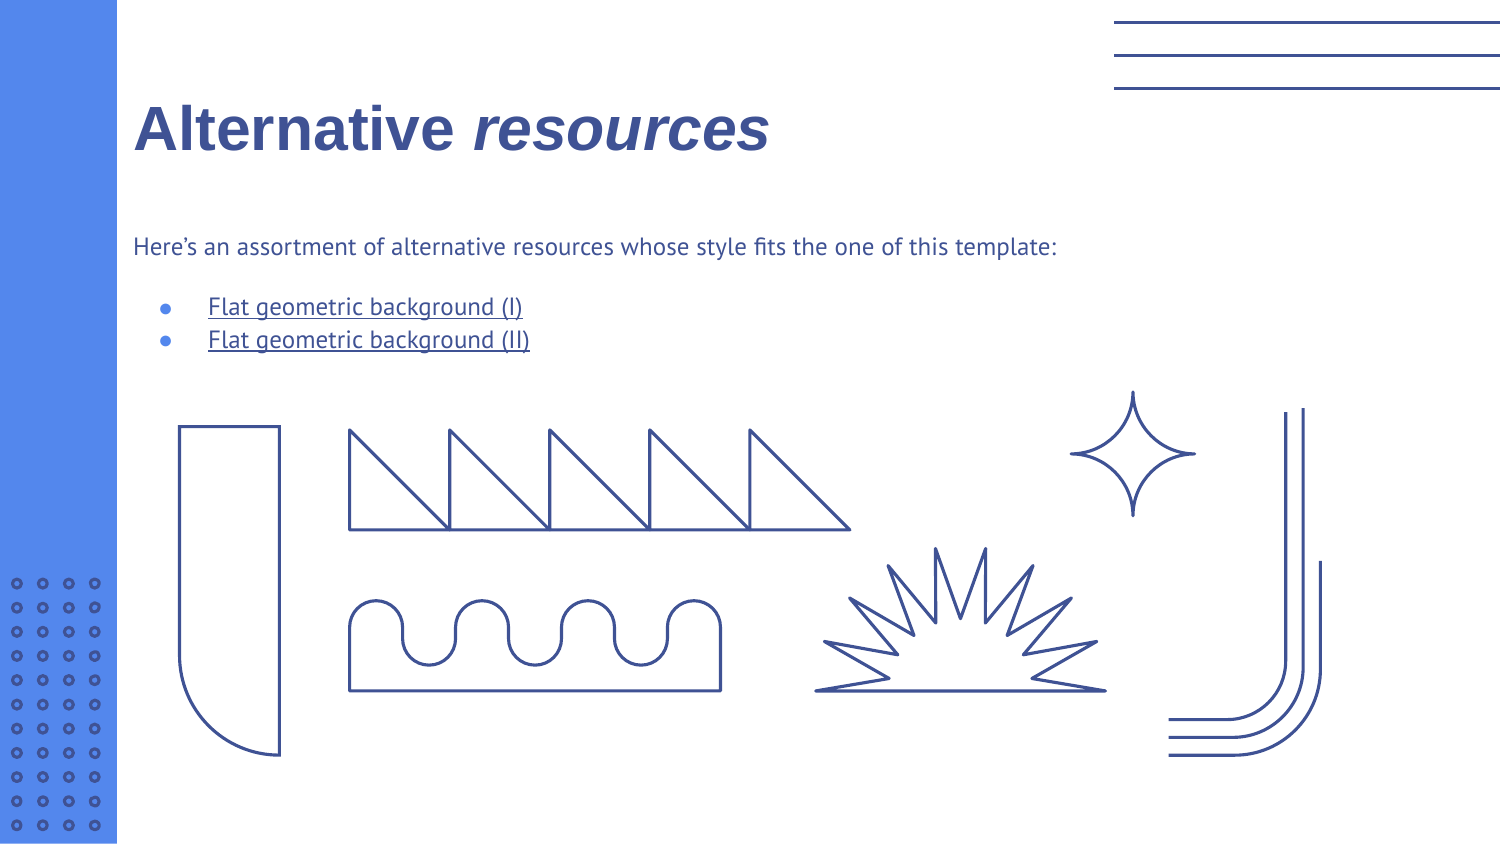

# Alternative resources
Here’s an assortment of alternative resources whose style fits the one of this template:

Flat geometric background (I)
Flat geometric background (II)